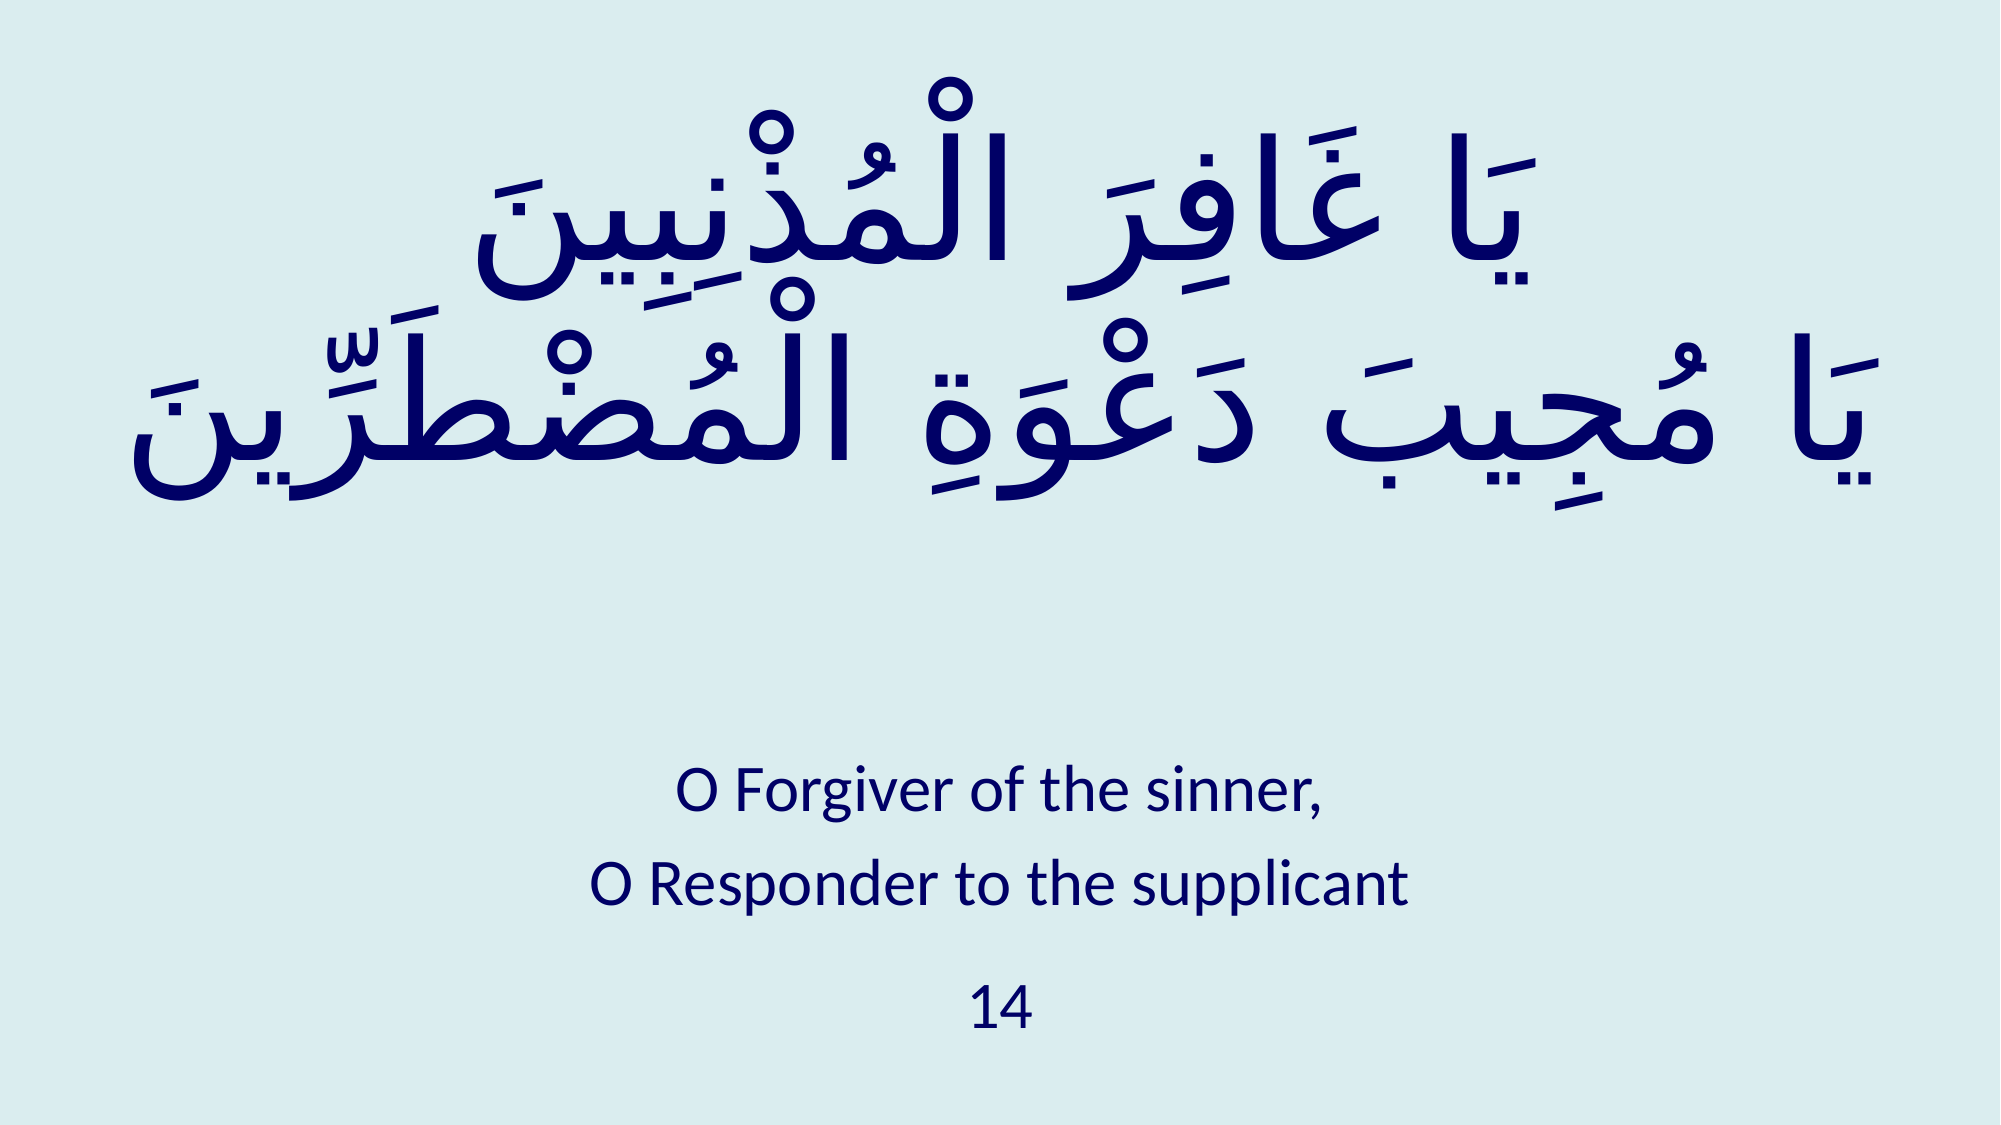

# يَا غَافِرَ الْمُذْنِبِينَ يَا مُجِيبَ دَعْوَةِ الْمُضْطَرِّينَ
O Forgiver of the sinner,
O Responder to the supplicant
14